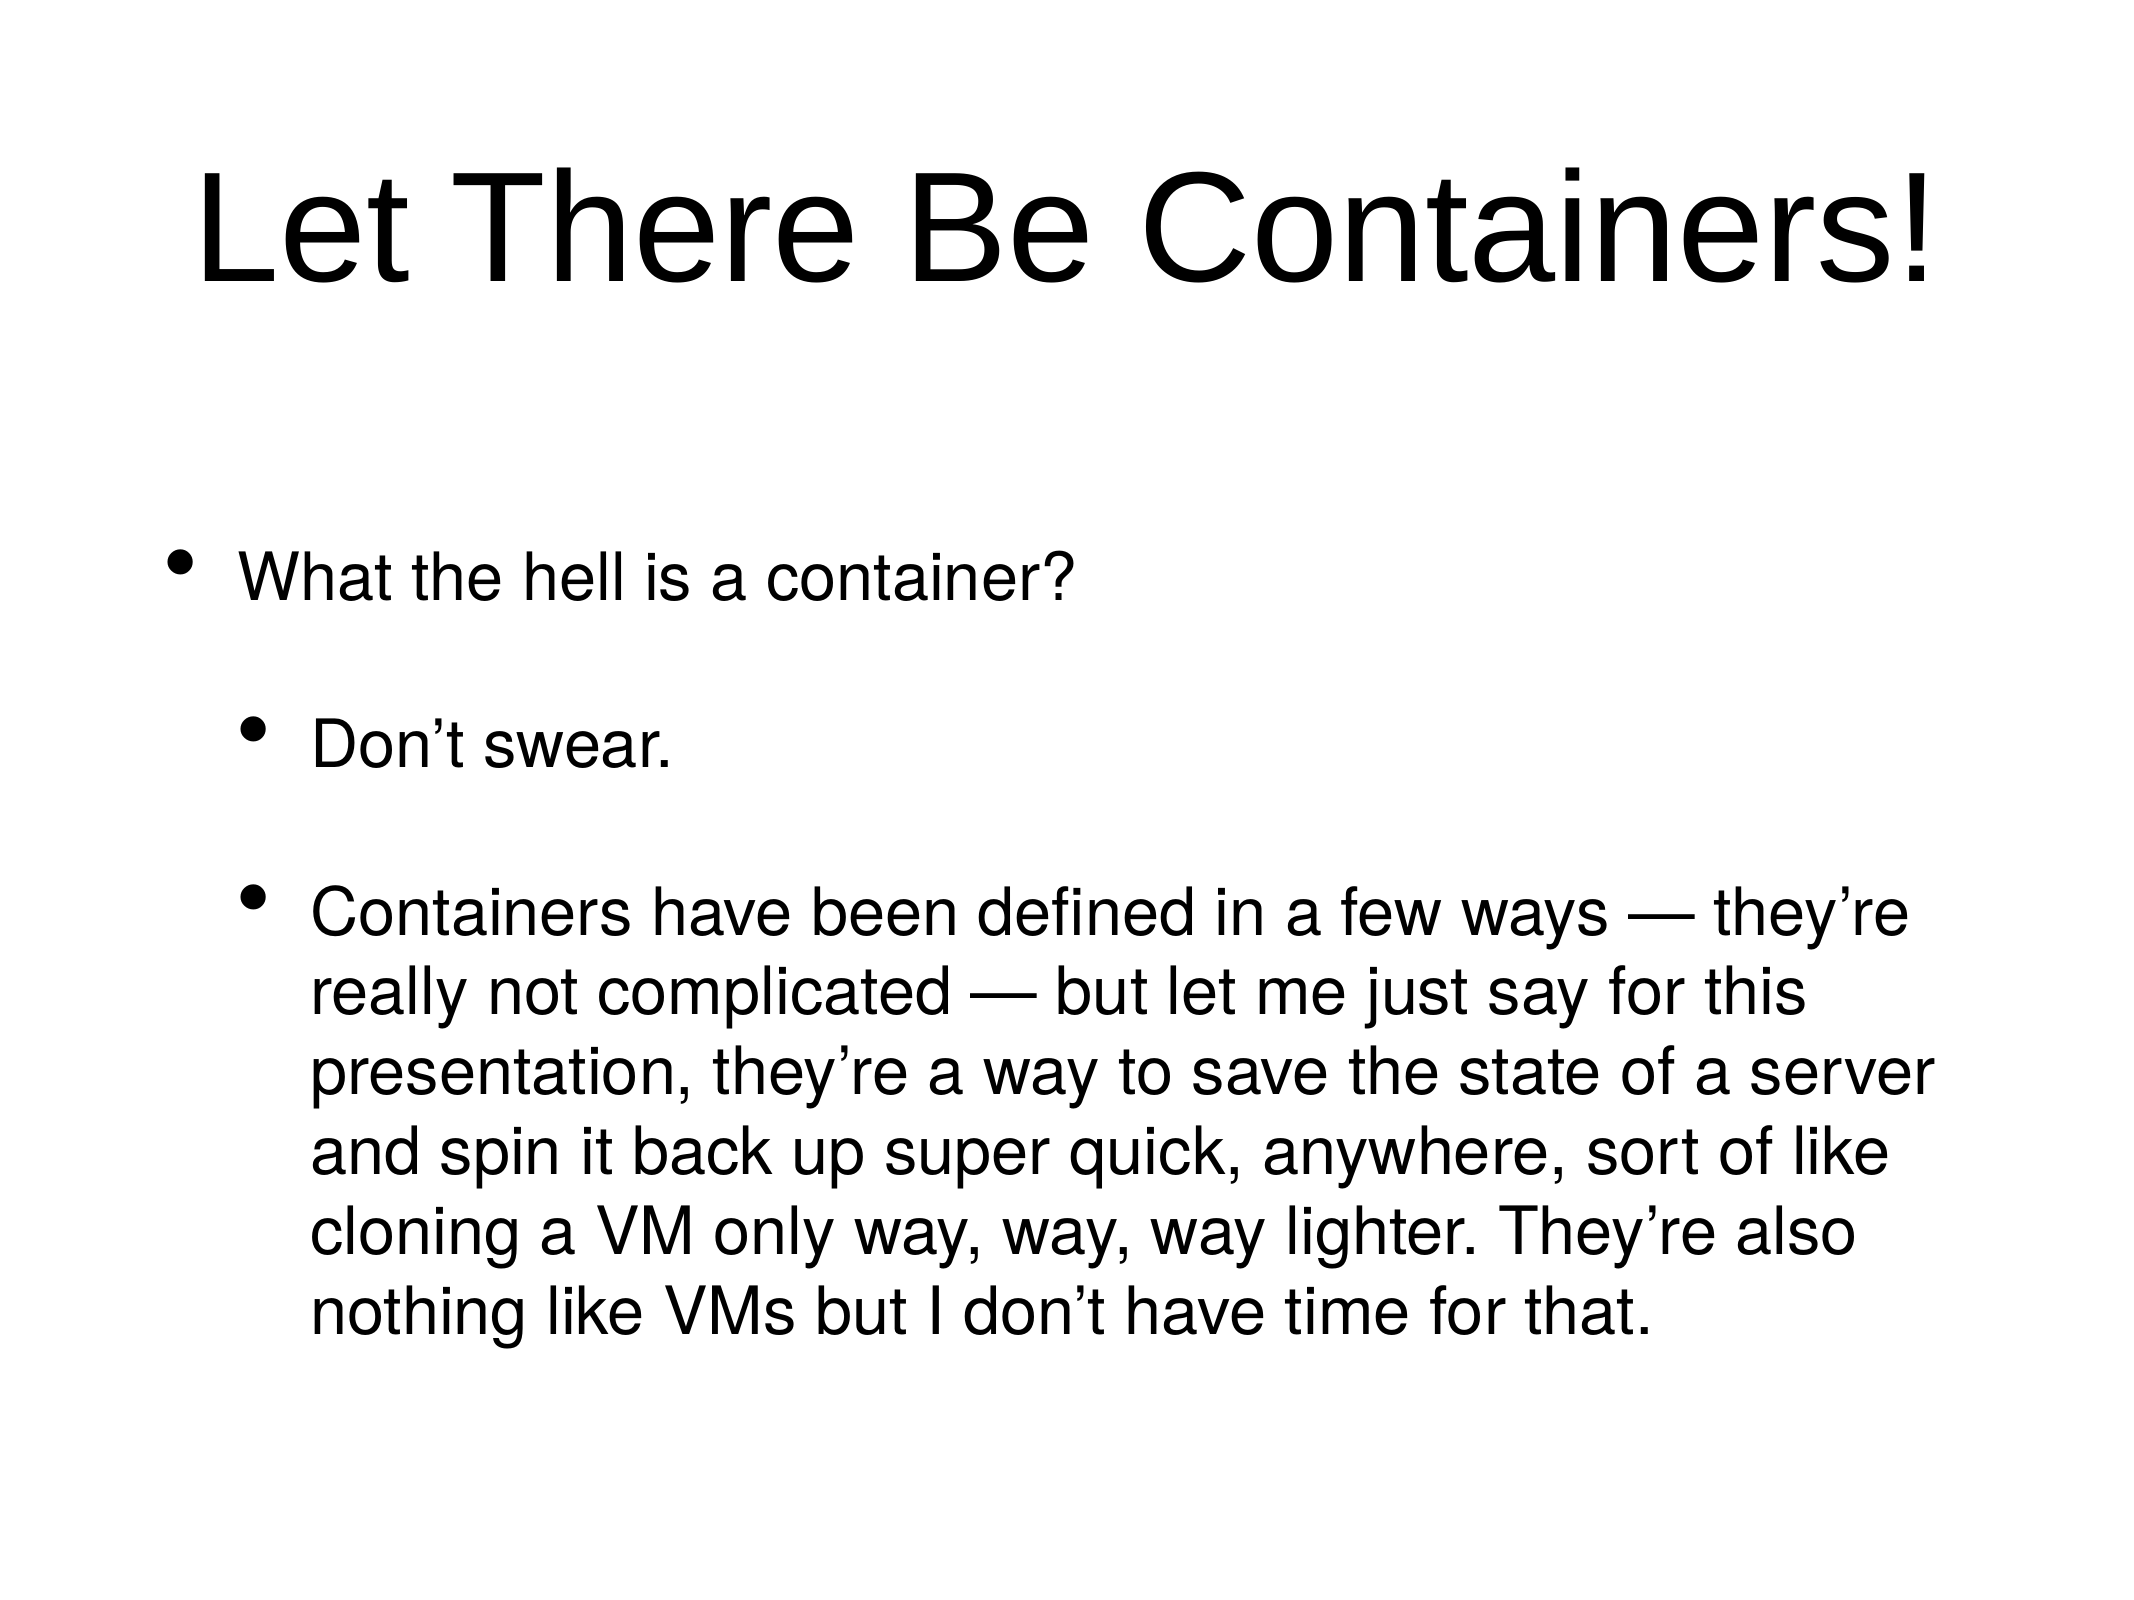

# Let There Be Containers!
What the hell is a container?
Don’t swear.
Containers have been defined in a few ways — they’re really not complicated — but let me just say for this presentation, they’re a way to save the state of a server and spin it back up super quick, anywhere, sort of like cloning a VM only way, way, way lighter. They’re also nothing like VMs but I don’t have time for that.